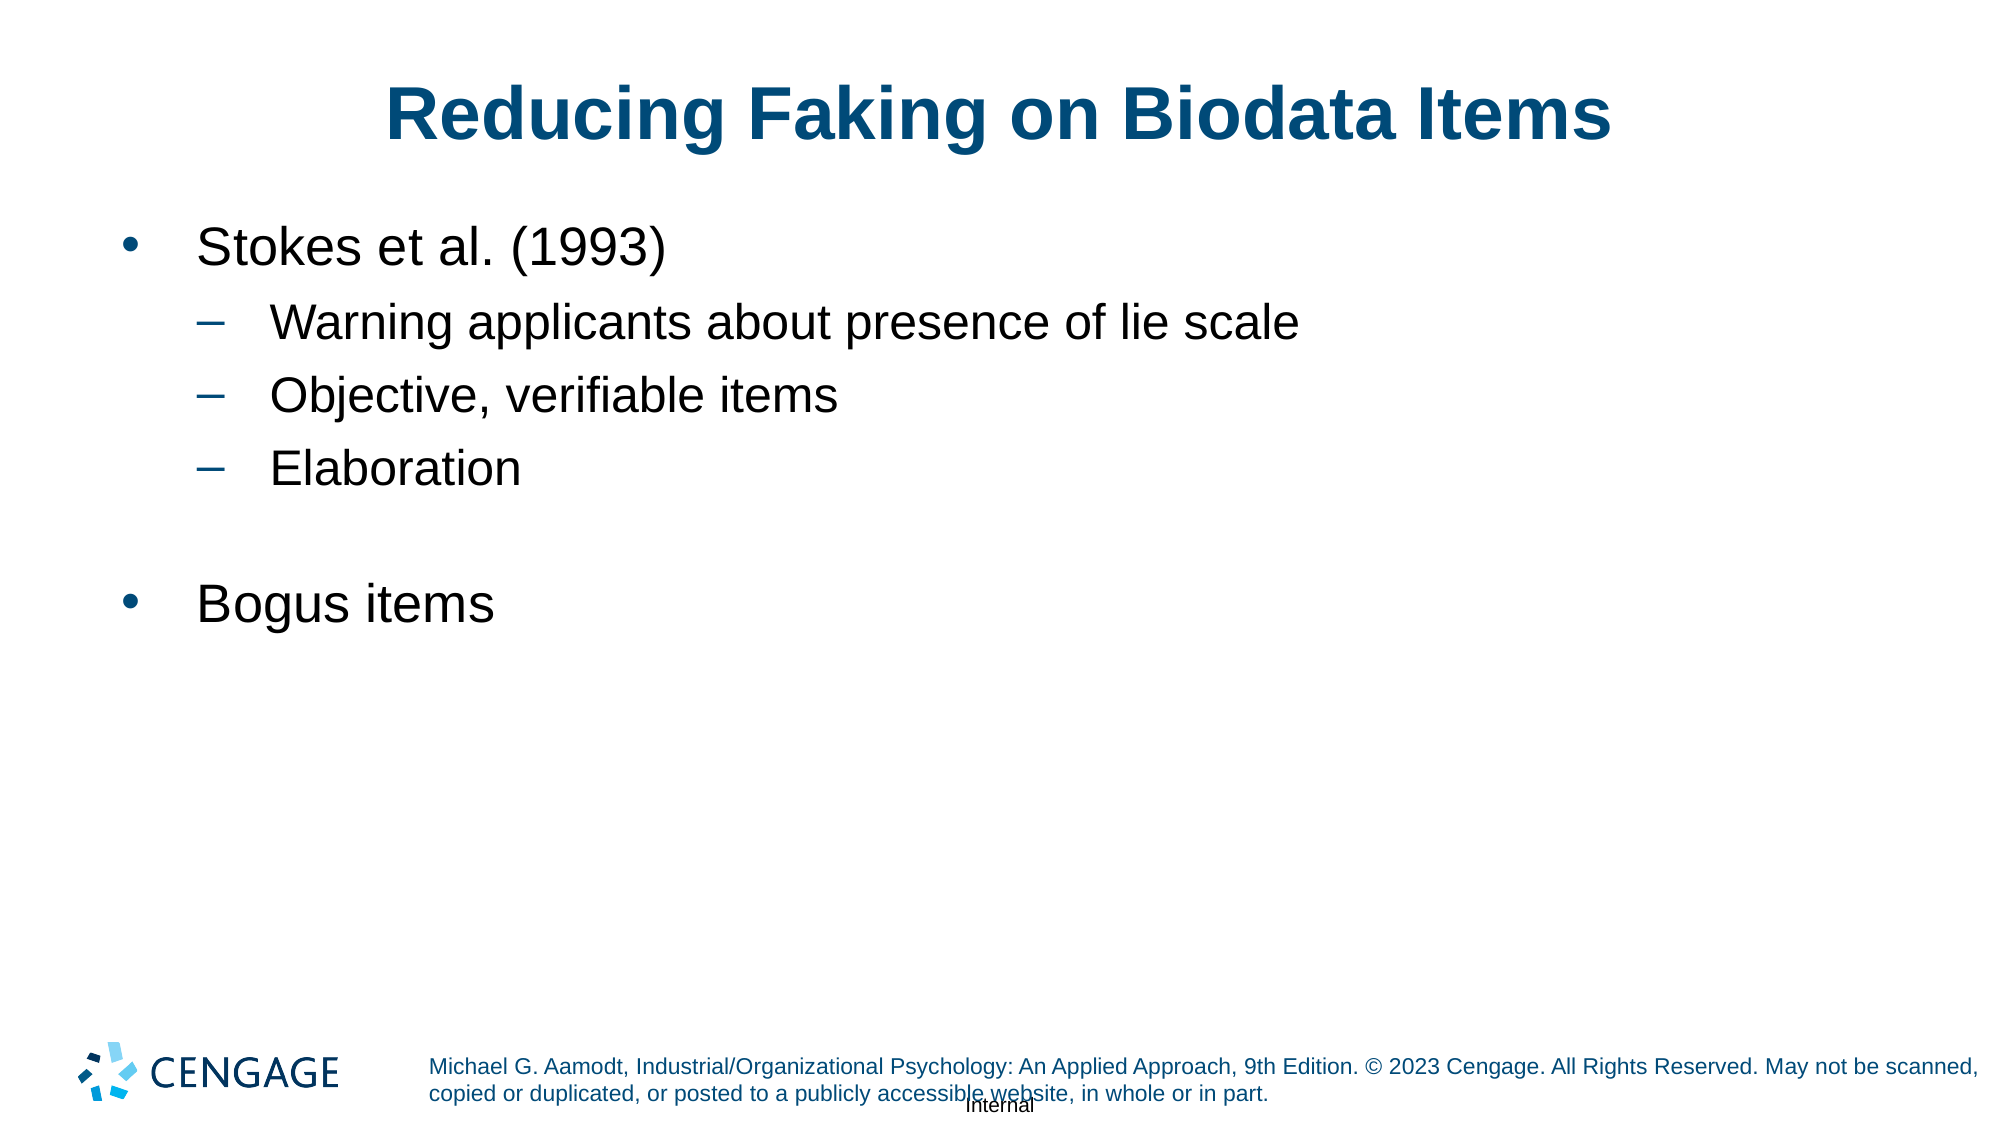

# Reducing Faking on Biodata Items
Stokes et al. (1993)
Warning applicants about presence of lie scale
Objective, verifiable items
Elaboration
Bogus items